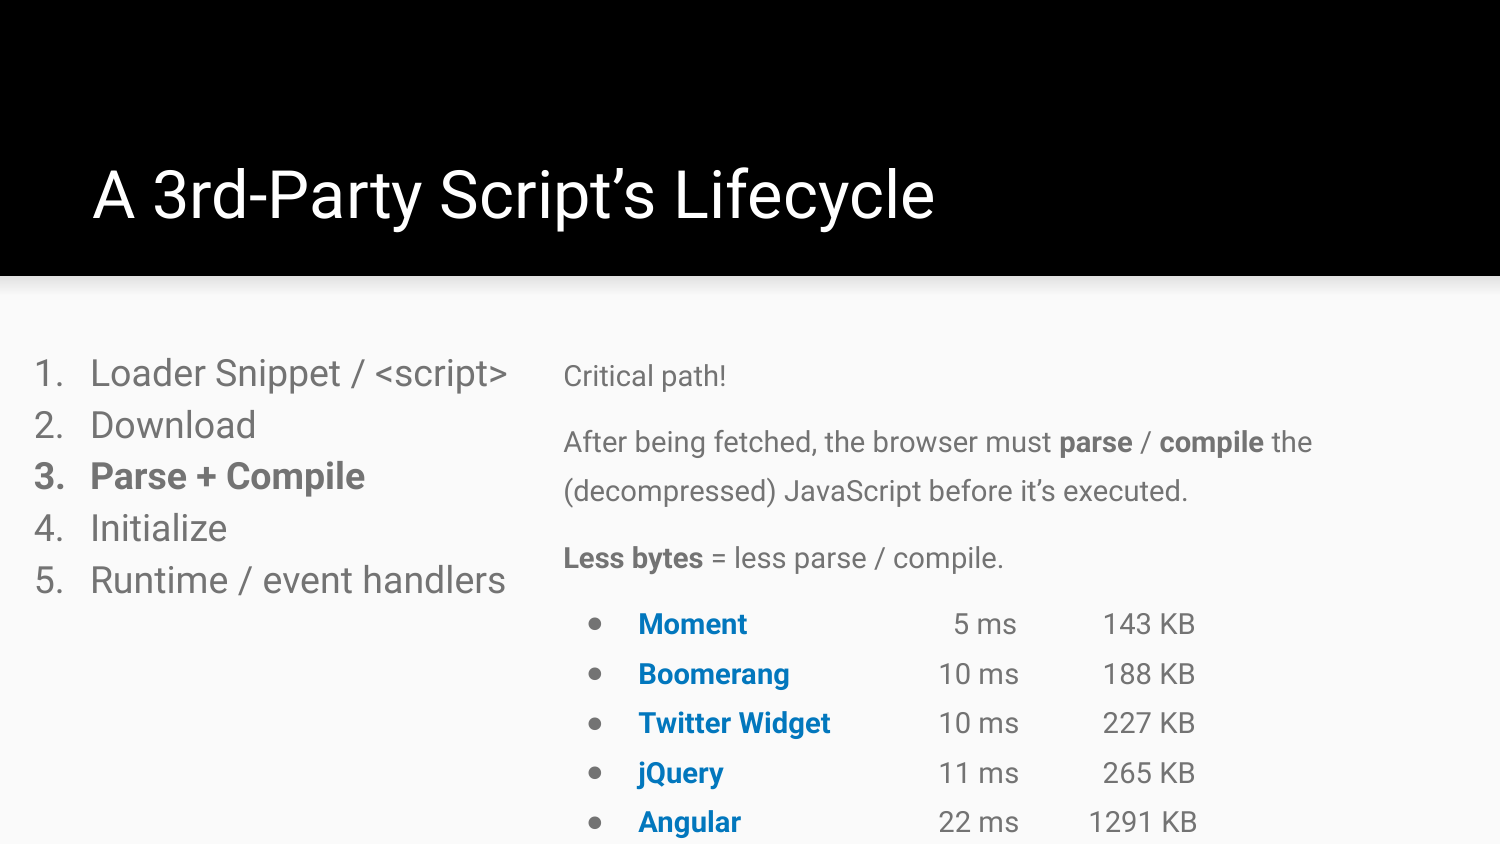

# A 3rd-Party Script’s Lifecycle
Loader Snippet / <script>
Download
Parse + Compile
Initialize
Runtime / event handlers
Critical path!
After being fetched, the browser must parse / compile the (decompressed) JavaScript before it’s executed.
Less bytes = less parse / compile.
Moment		  5 ms	  143 KB
Boomerang 	10 ms	  188 KB
Twitter Widget	10 ms	  227 KB
jQuery 		11 ms	  265 KB
Angular		22 ms	1291 KB